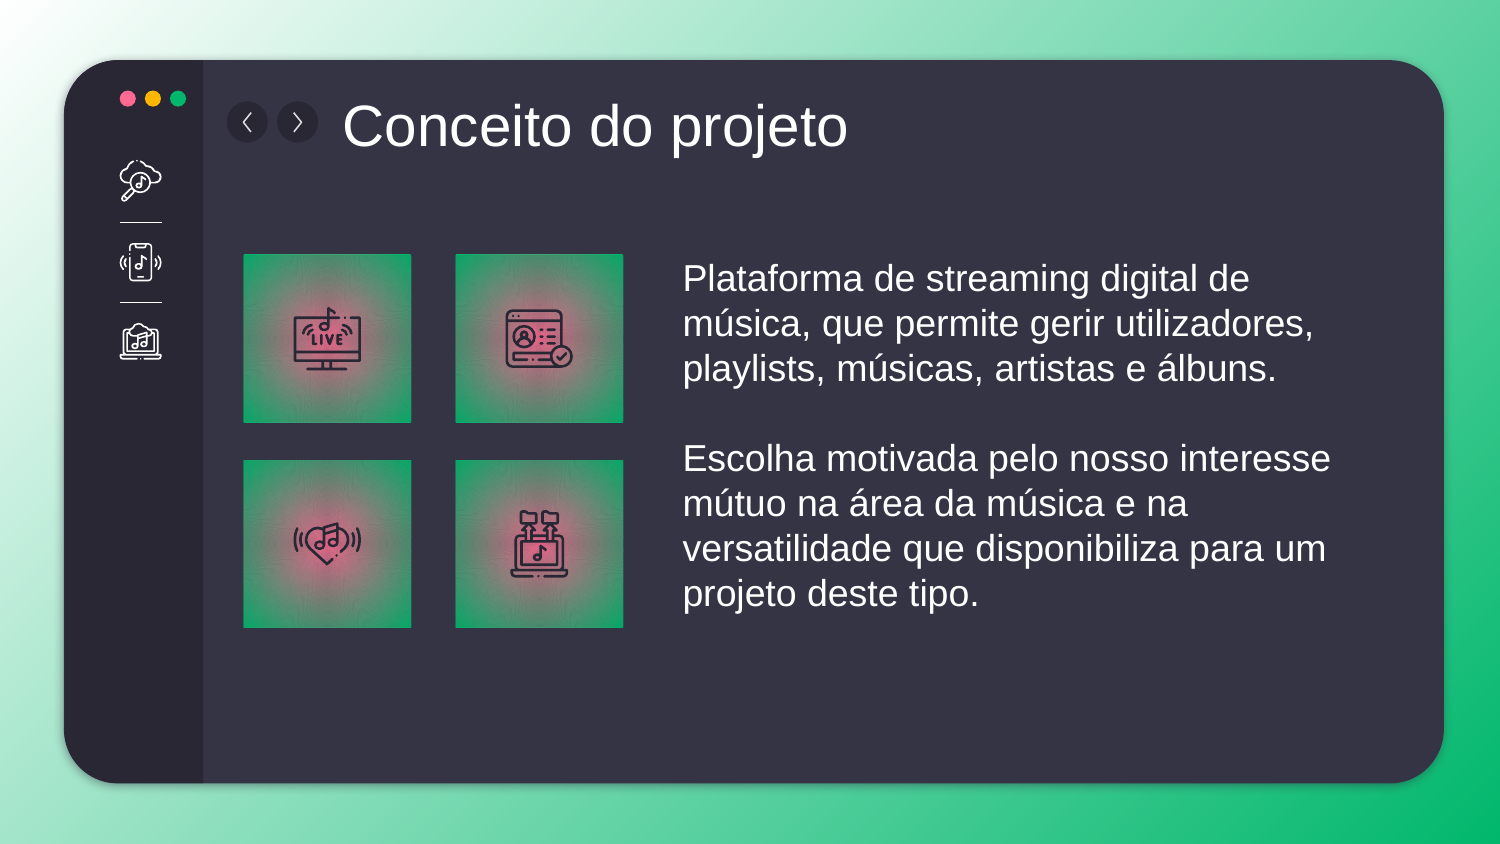

# Conceito do projeto

Plataforma de streaming digital de música, que permite gerir utilizadores, playlists, músicas, artistas e álbuns.

Escolha motivada pelo nosso interesse mútuo na área da música e na versatilidade que disponibiliza para um projeto deste tipo.